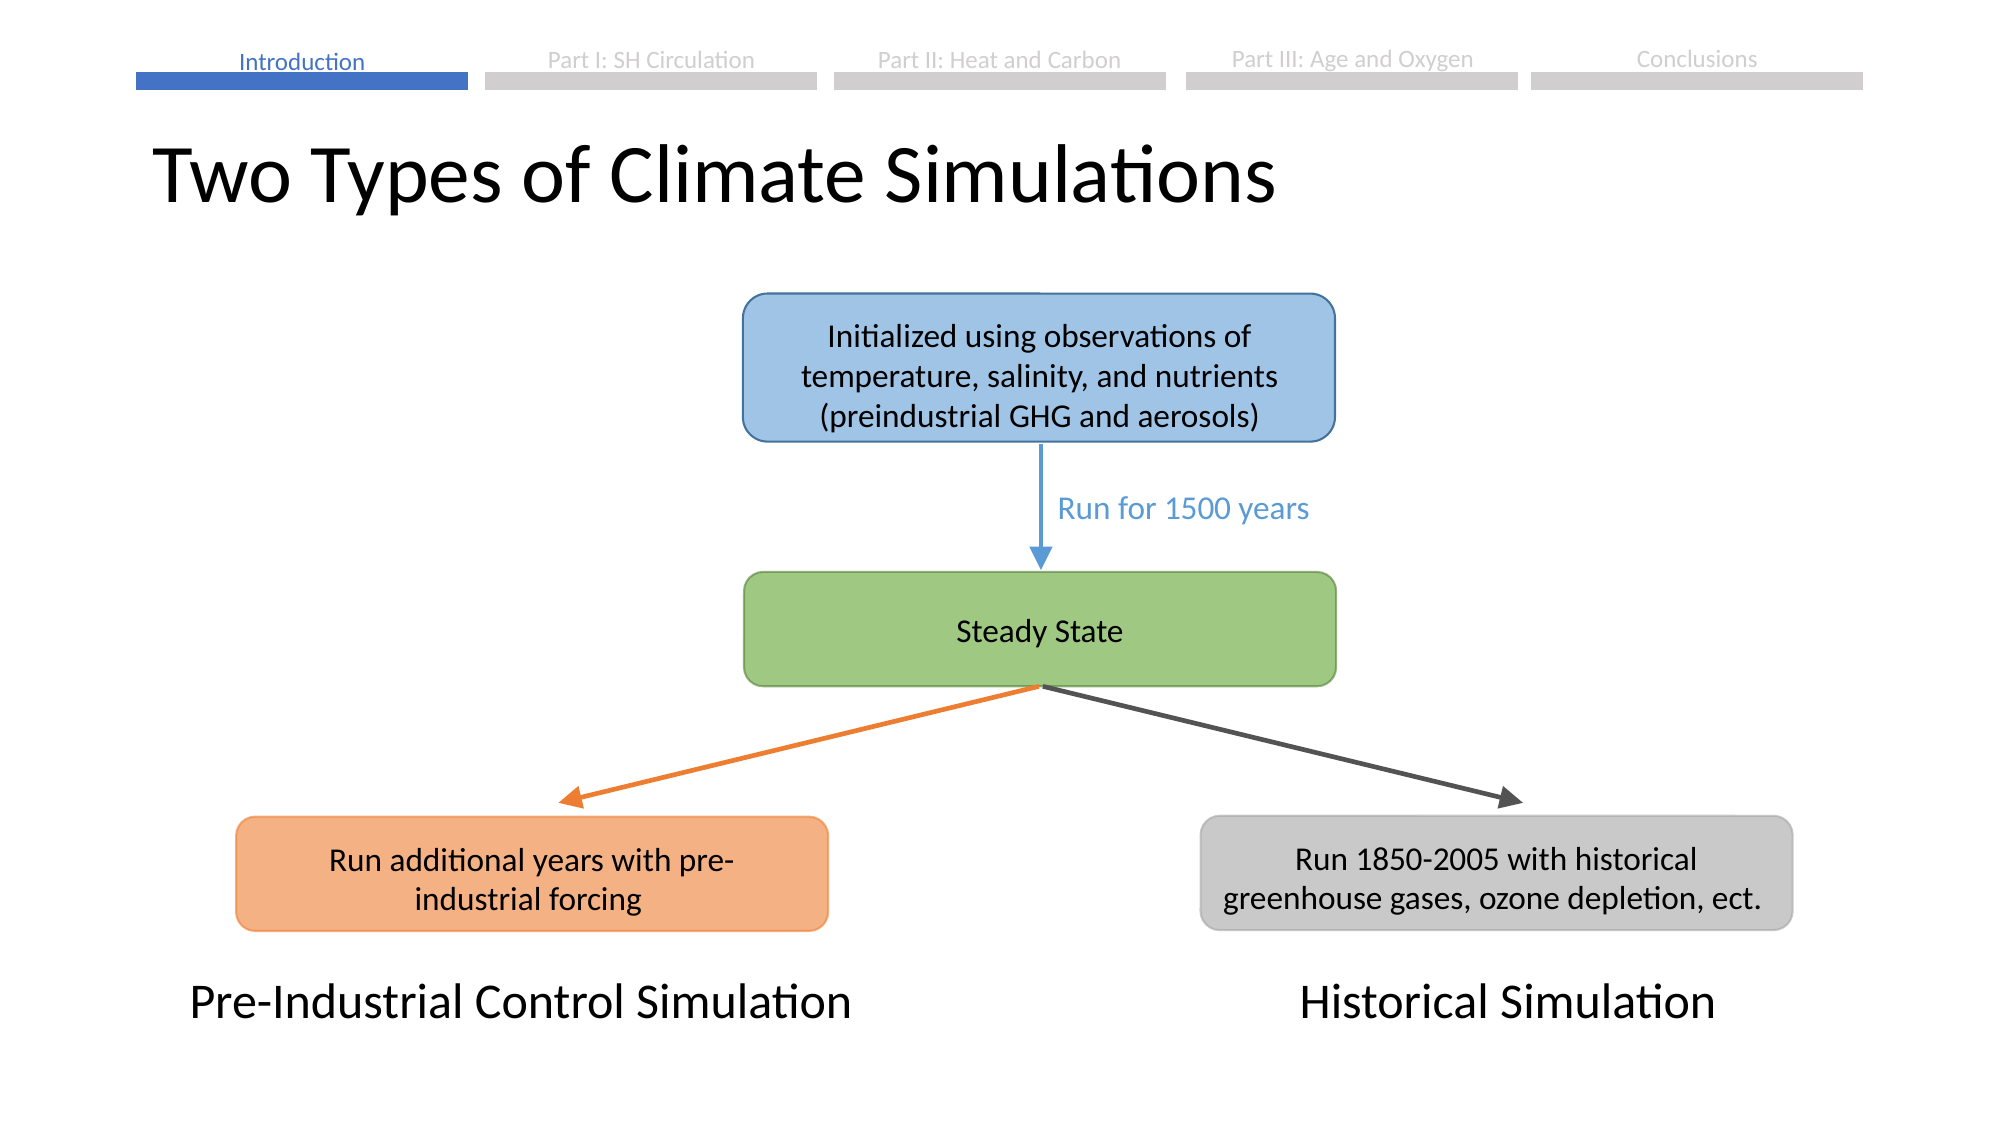

# Two Types of Climate Simulations

Initialized using observations of temperature, salinity, and nutrients
(preindustrial GHG and aerosols)
Run for 1500 years

Steady State

Run 1850-2005 with historical greenhouse gases, ozone depletion, ect.
Run additional years with pre-industrial forcing
Pre-Industrial Control Simulation
  Historical Simulation